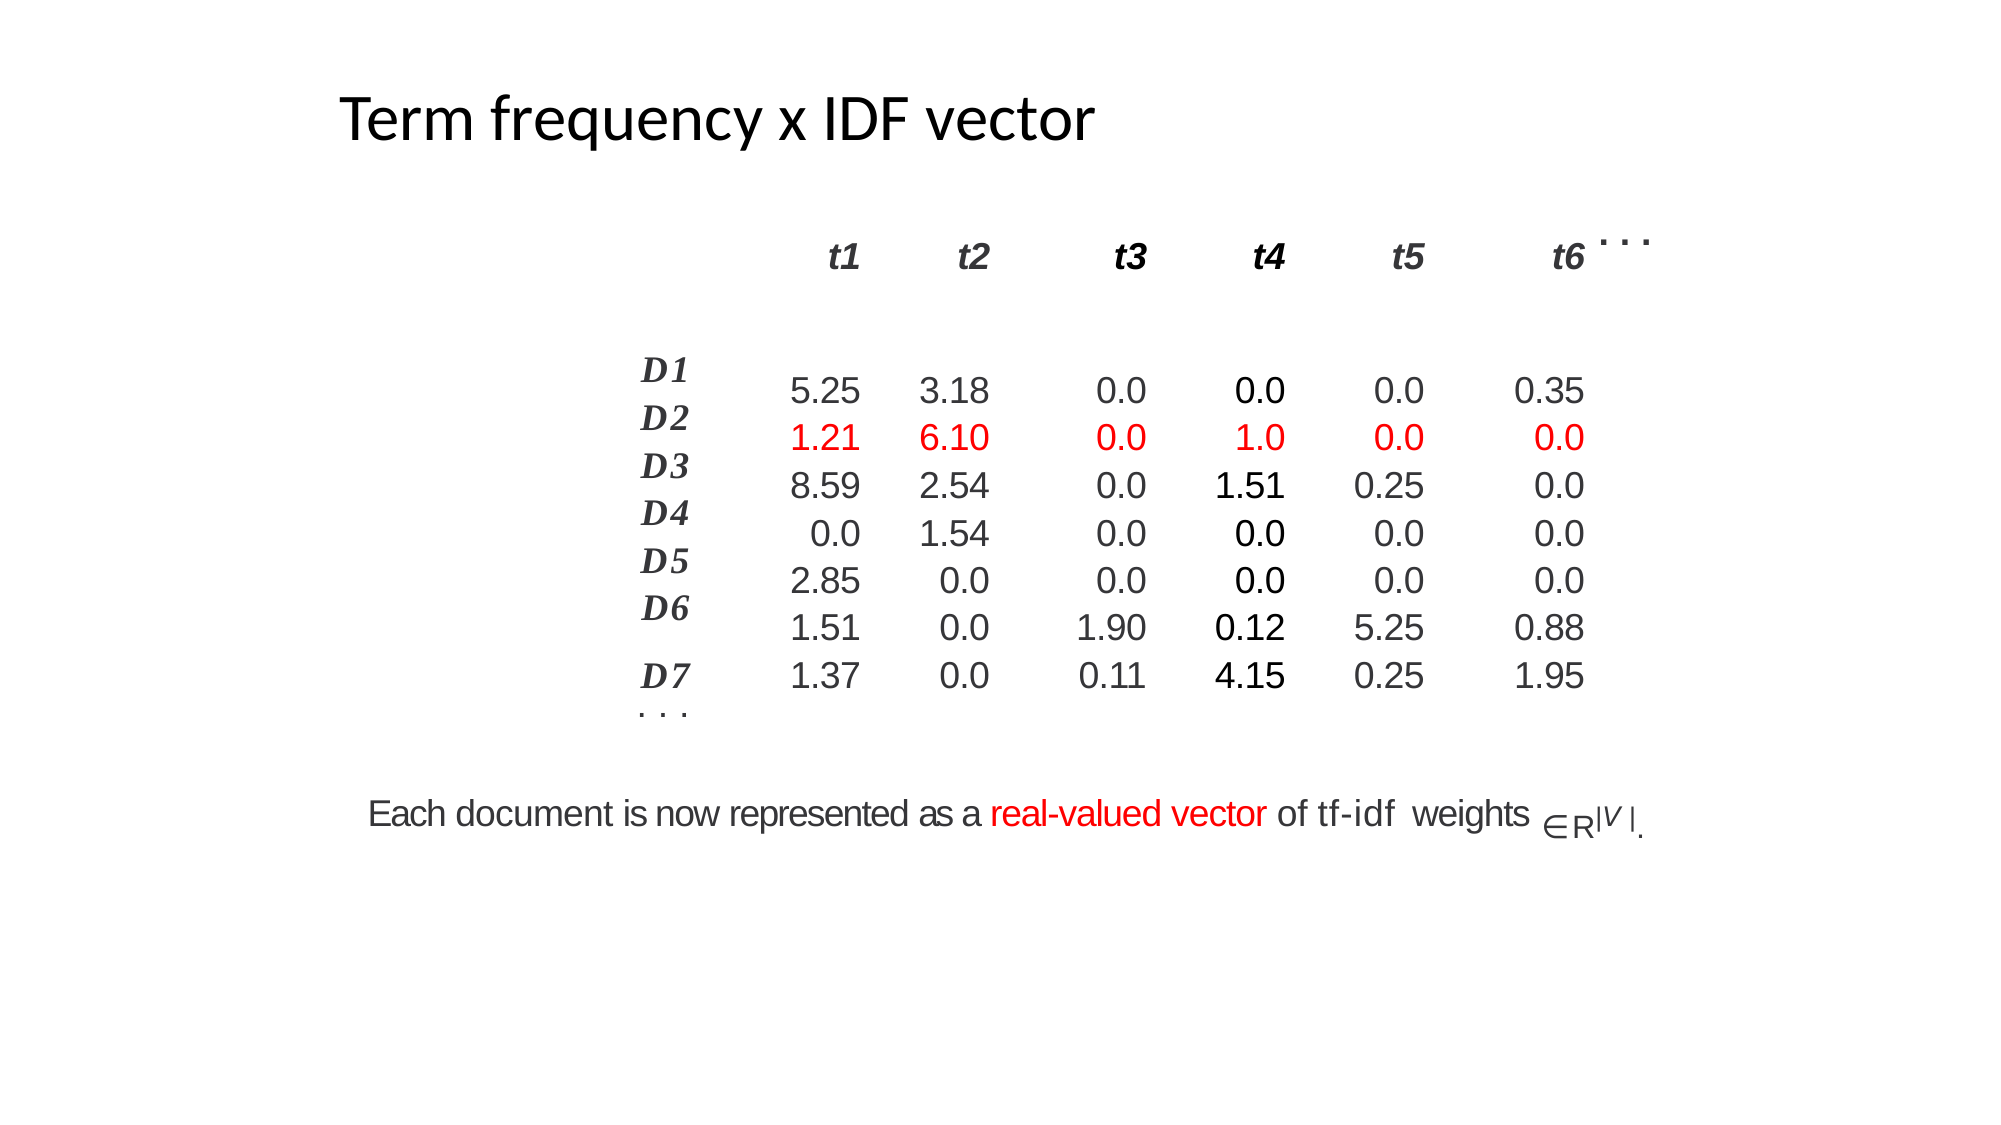

Term frequency x IDF vector
|  | t1 | t2 | t3 | t4 | t5 | t6 | . . . |
| --- | --- | --- | --- | --- | --- | --- | --- |
| D1 | 5.25 | 3.18 | 0.0 | 0.0 | 0.0 | 0.35 |  |
| D2 | 1.21 | 6.10 | 0.0 | 1.0 | 0.0 | 0.0 |  |
| D3 | 8.59 | 2.54 | 0.0 | 1.51 | 0.25 | 0.0 |  |
| D4 | 0.0 | 1.54 | 0.0 | 0.0 | 0.0 | 0.0 |  |
| D5 | 2.85 | 0.0 | 0.0 | 0.0 | 0.0 | 0.0 |  |
| D6 | 1.51 | 0.0 | 1.90 | 0.12 | 5.25 | 0.88 |  |
| D7 | 1.37 | 0.0 | 0.11 | 4.15 | 0.25 | 1.95 |  |
| . . . |  |  |  |  |  |  |  |
Each document is now represented as a real-valued vector of tf-idf weights ∈ R|V |.